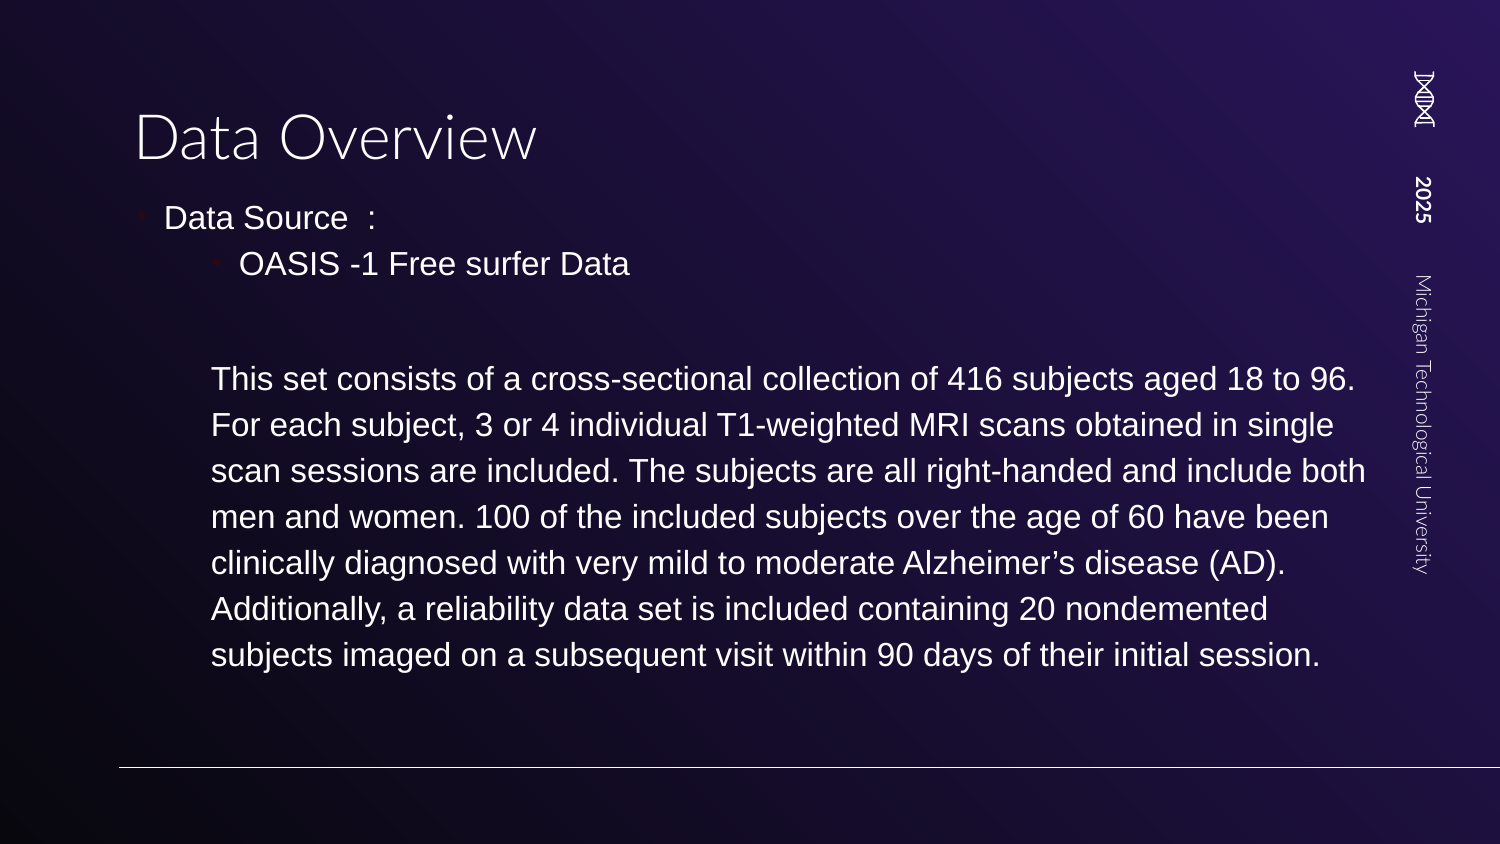

# Data Overview
2025
Data Source  :
OASIS -1 Free surfer Data

This set consists of a cross-sectional collection of 416 subjects aged 18 to 96. For each subject, 3 or 4 individual T1-weighted MRI scans obtained in single scan sessions are included. The subjects are all right-handed and include both men and women. 100 of the included subjects over the age of 60 have been clinically diagnosed with very mild to moderate Alzheimer’s disease (AD). Additionally, a reliability data set is included containing 20 nondemented subjects imaged on a subsequent visit within 90 days of their initial session.

Michigan Technological University